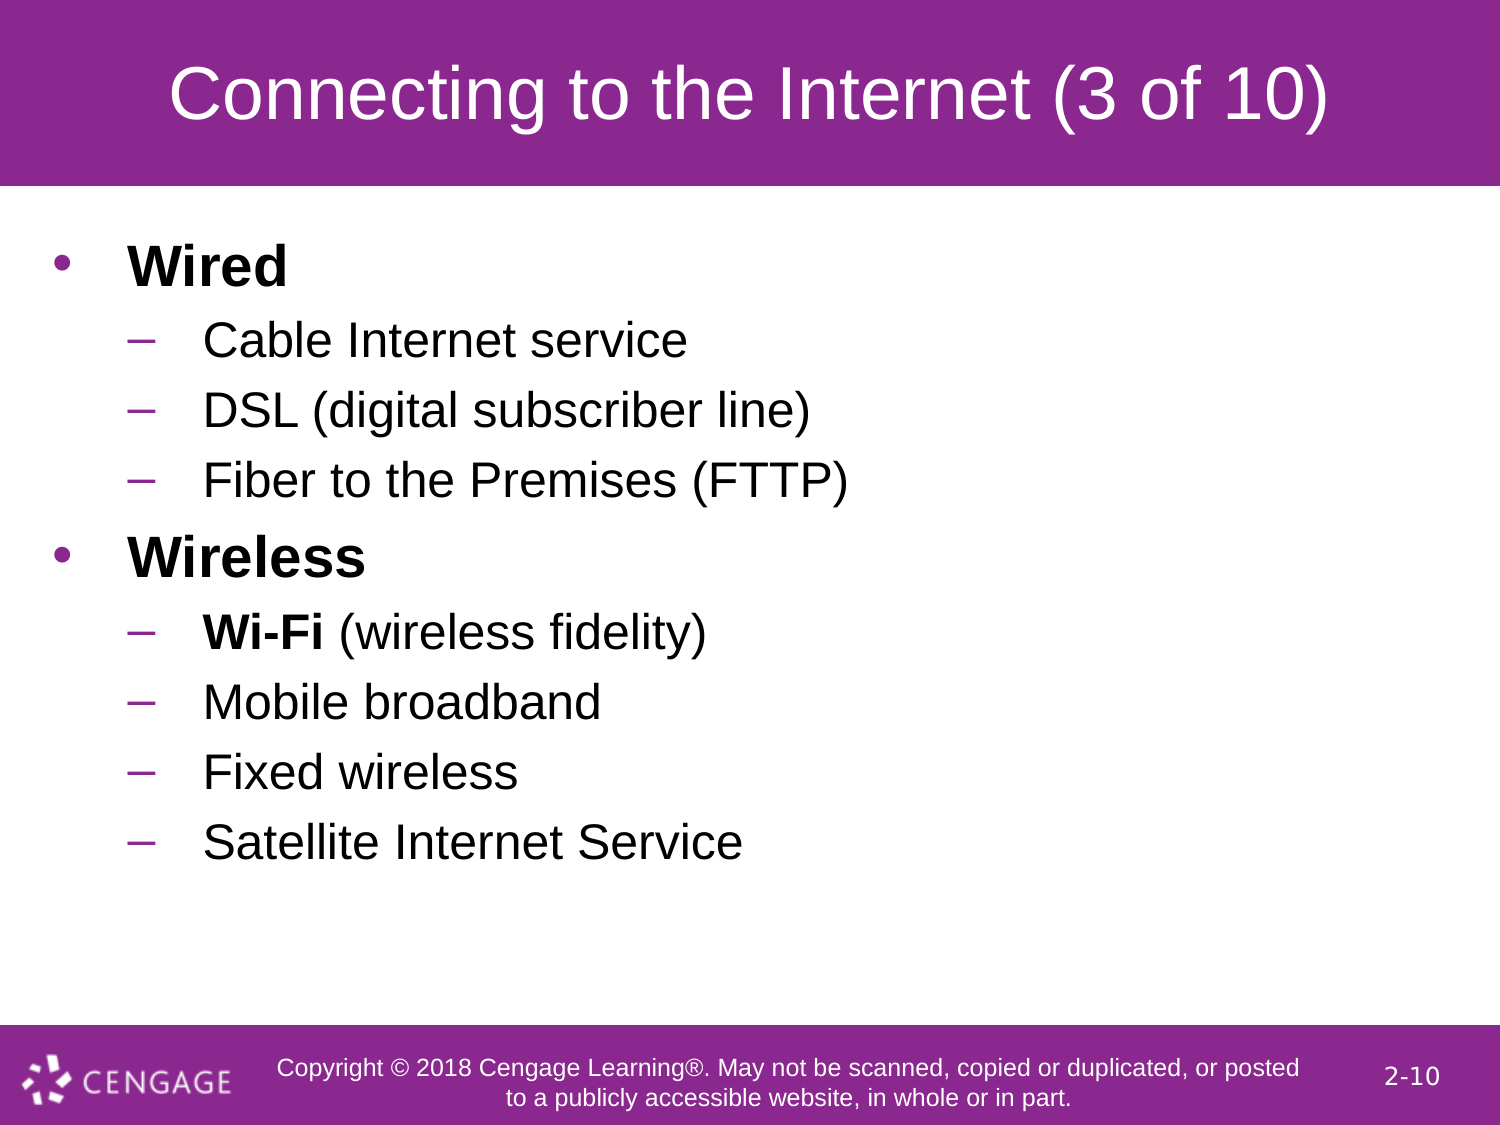

# Connecting to the Internet (3 of 10)
Wired
Cable Internet service
DSL (digital subscriber line)
Fiber to the Premises (FTTP)
Wireless
Wi-Fi (wireless fidelity)
Mobile broadband
Fixed wireless
Satellite Internet Service